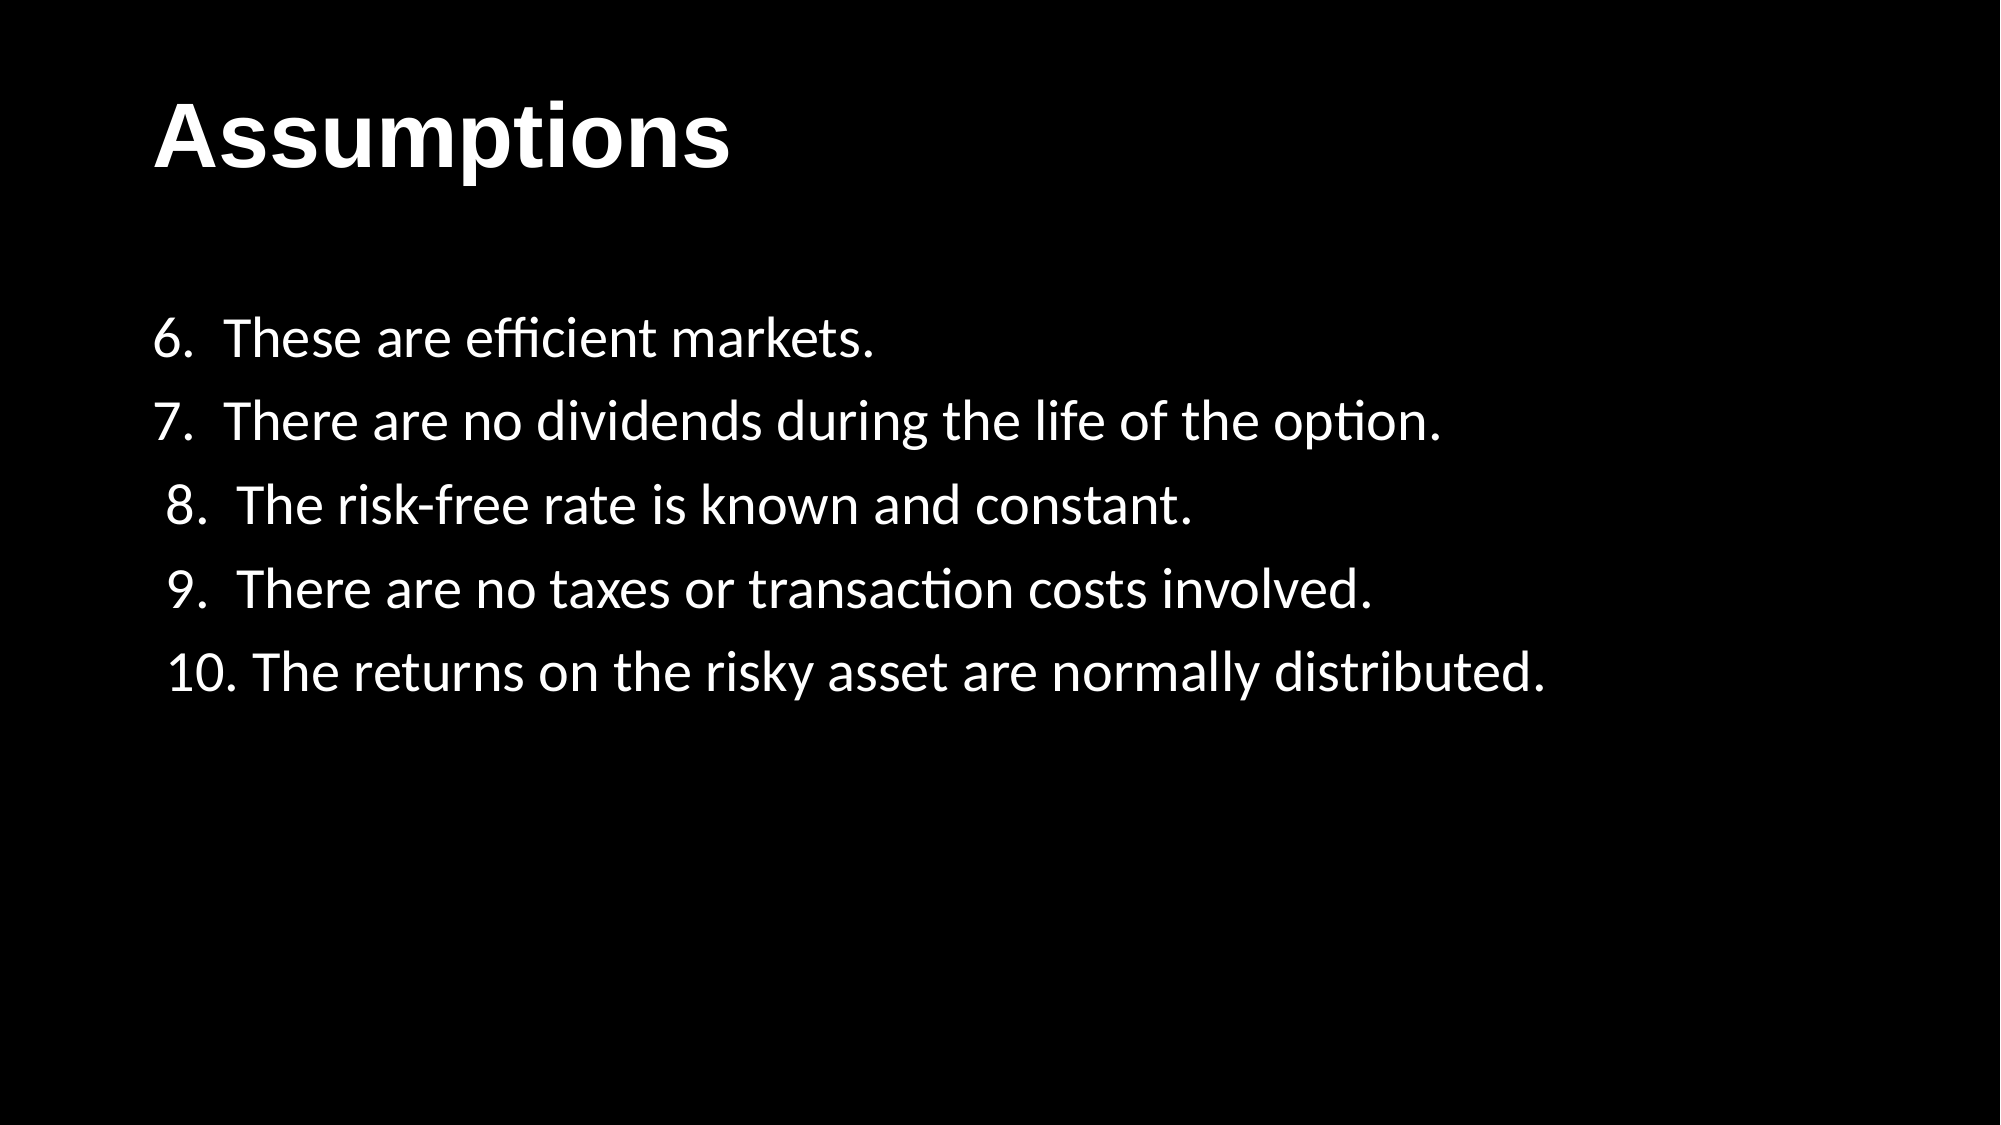

# Assumptions
6.  These are efficient markets.
7.  There are no dividends during the life of the option.
 8.  The risk-free rate is known and constant.
 9.  There are no taxes or transaction costs involved.
 10. The returns on the risky asset are normally distributed.